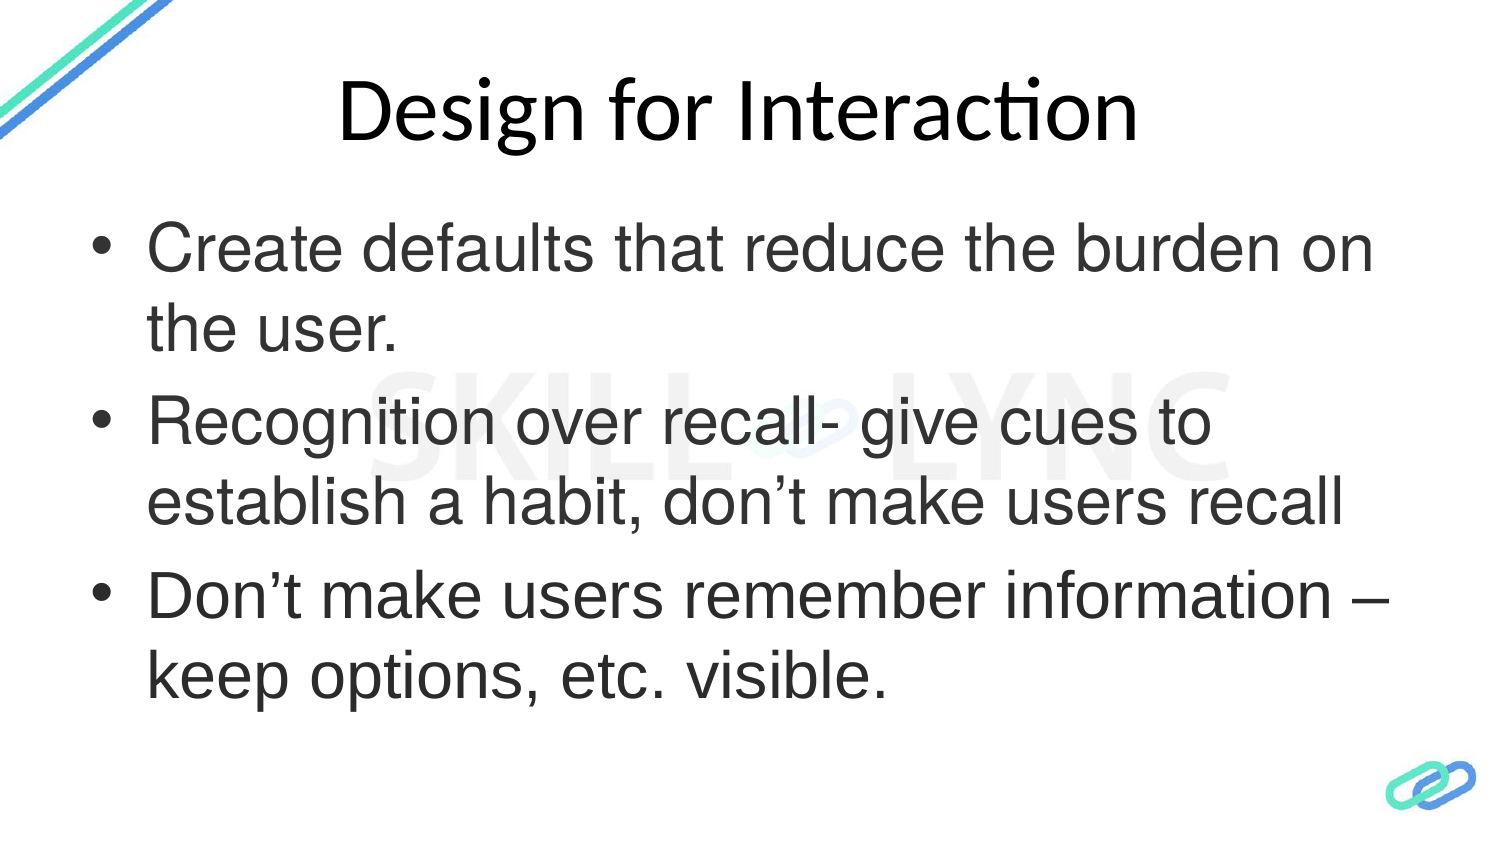

# Design for Interaction
Create defaults that reduce the burden on the user.
Recognition over recall- give cues to establish a habit, don’t make users recall
Don’t make users remember information – keep options, etc. visible.